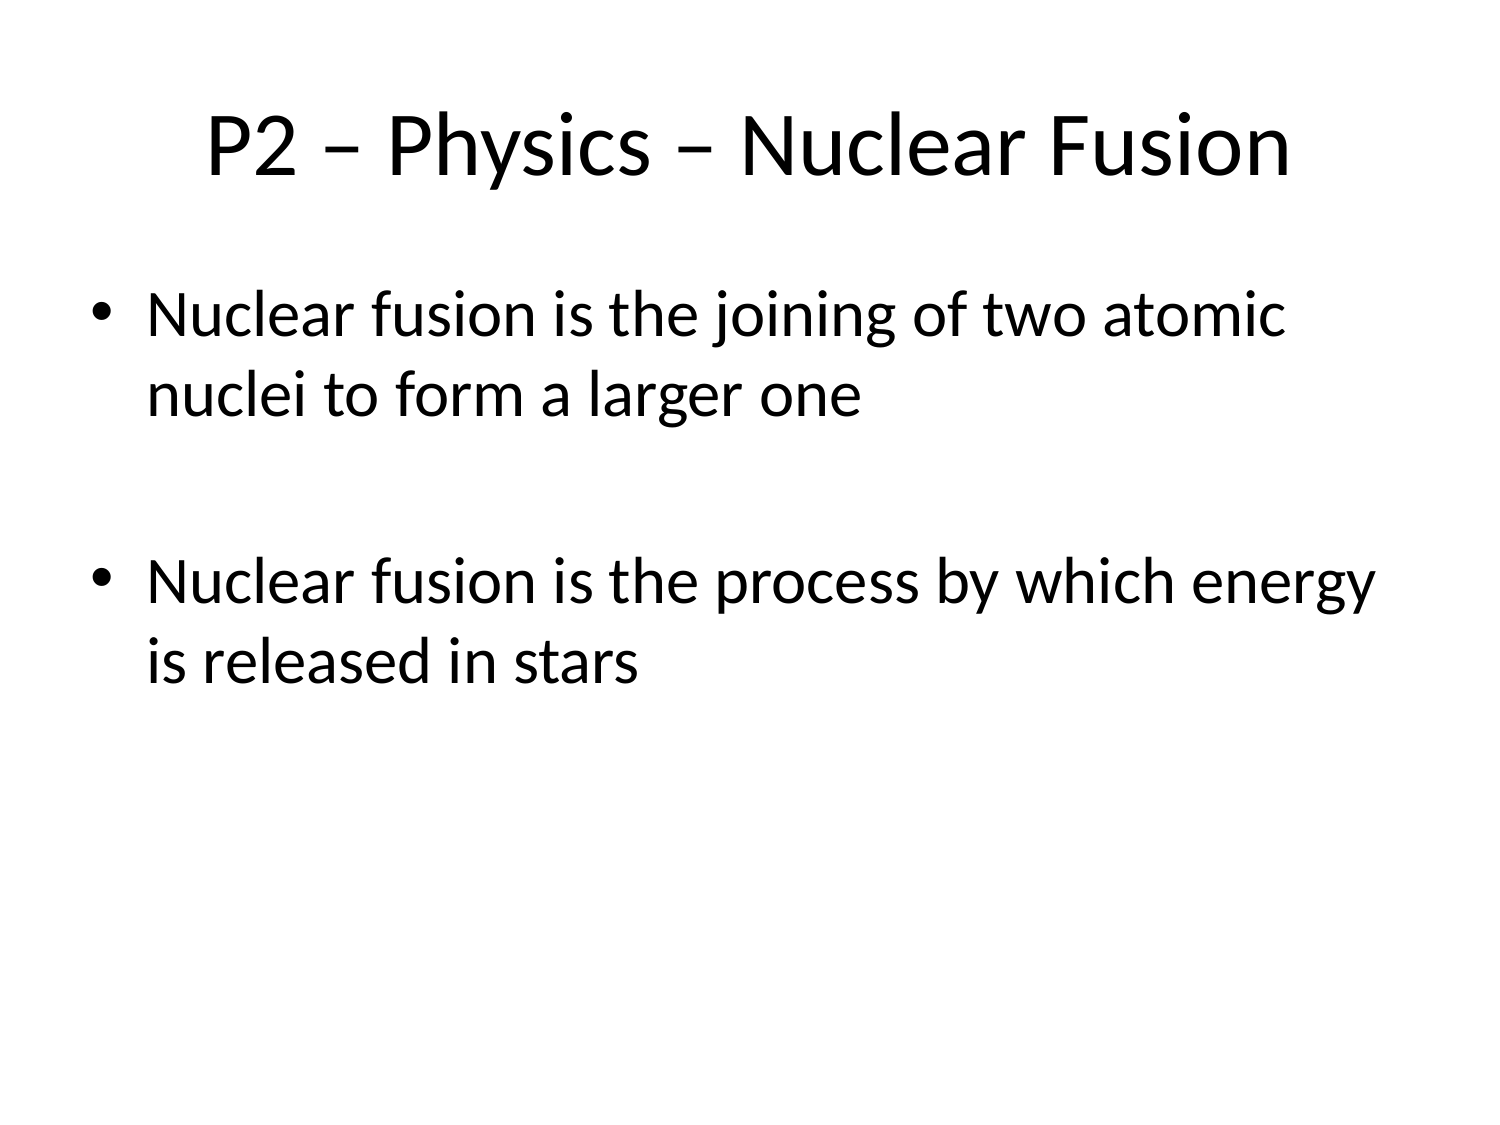

# P2 – Physics – Nuclear Fusion
Nuclear fusion is the joining of two atomic nuclei to form a larger one

Nuclear fusion is the process by which energy is released in stars